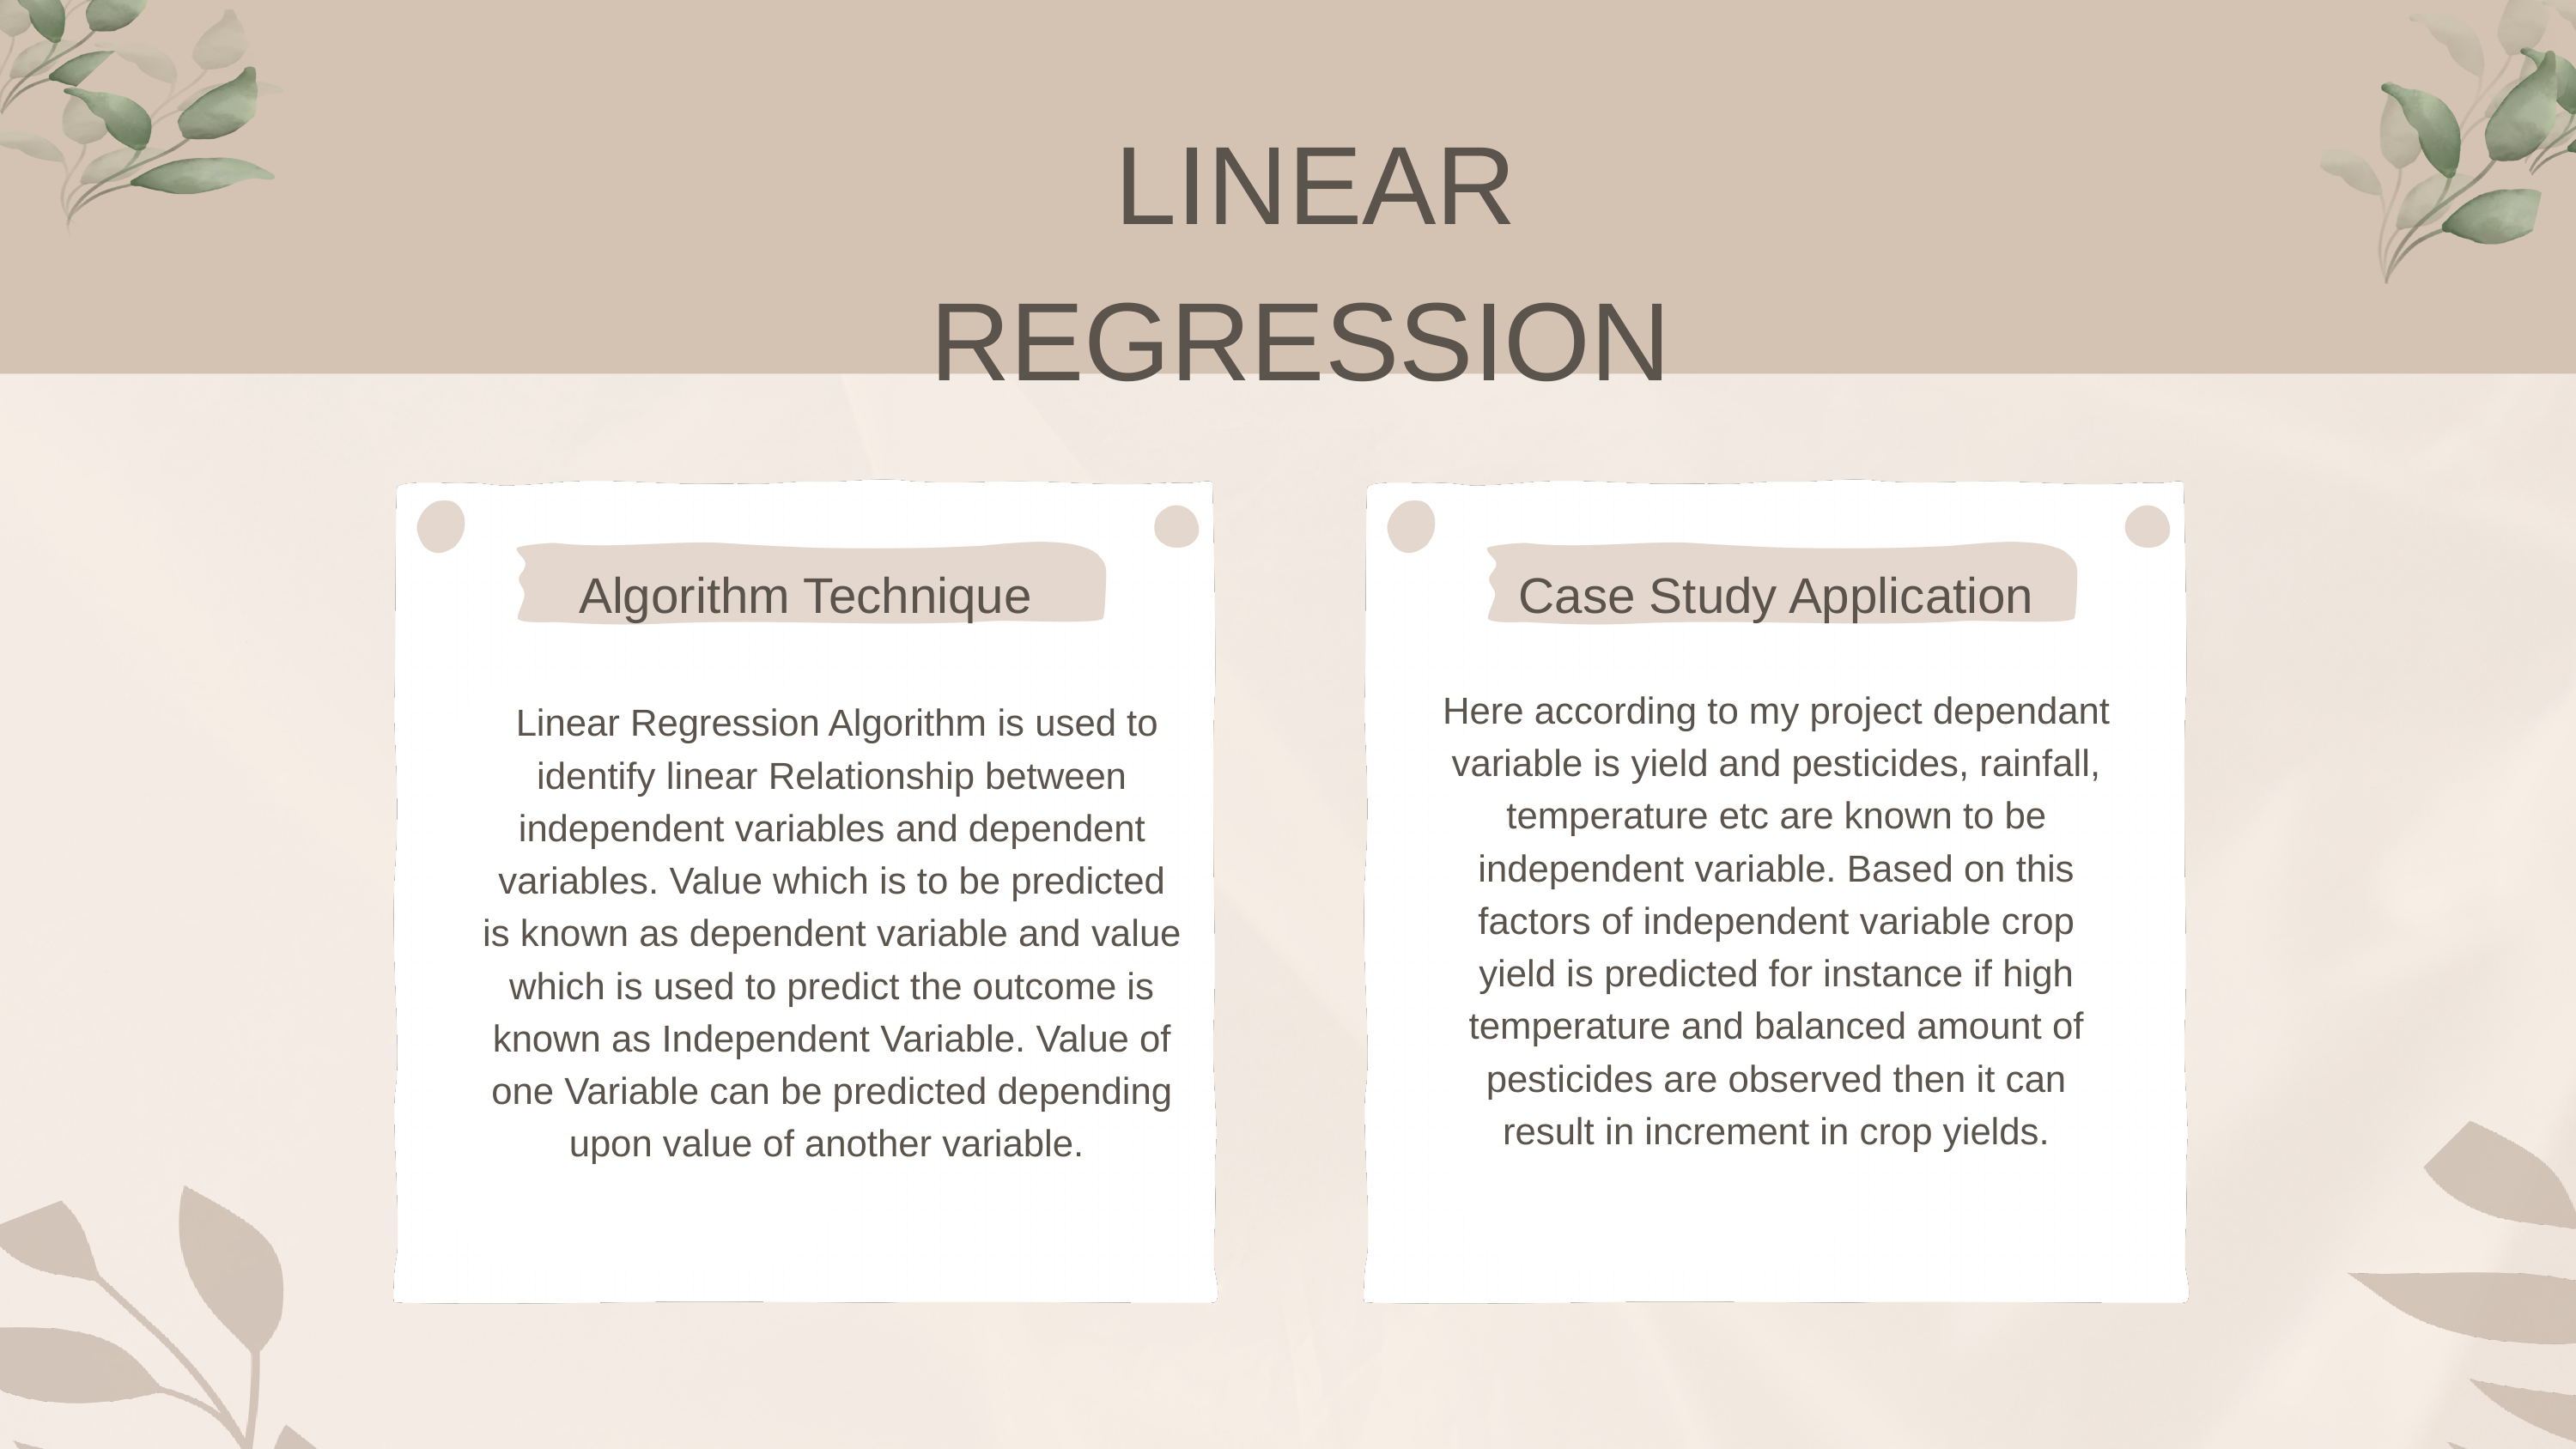

LINEAR REGRESSION

Algorithm Technique
Case Study Application

 Linear Regression Algorithm is used to identify linear Relationship between independent variables and dependent variables. Value which is to be predicted is known as dependent variable and value which is used to predict the outcome is known as Independent Variable. Value of one Variable can be predicted depending upon value of another variable.

Here according to my project dependant variable is yield and pesticides, rainfall, temperature etc are known to be independent variable. Based on this factors of independent variable crop yield is predicted for instance if high temperature and balanced amount of pesticides are observed then it can result in increment in crop yields.